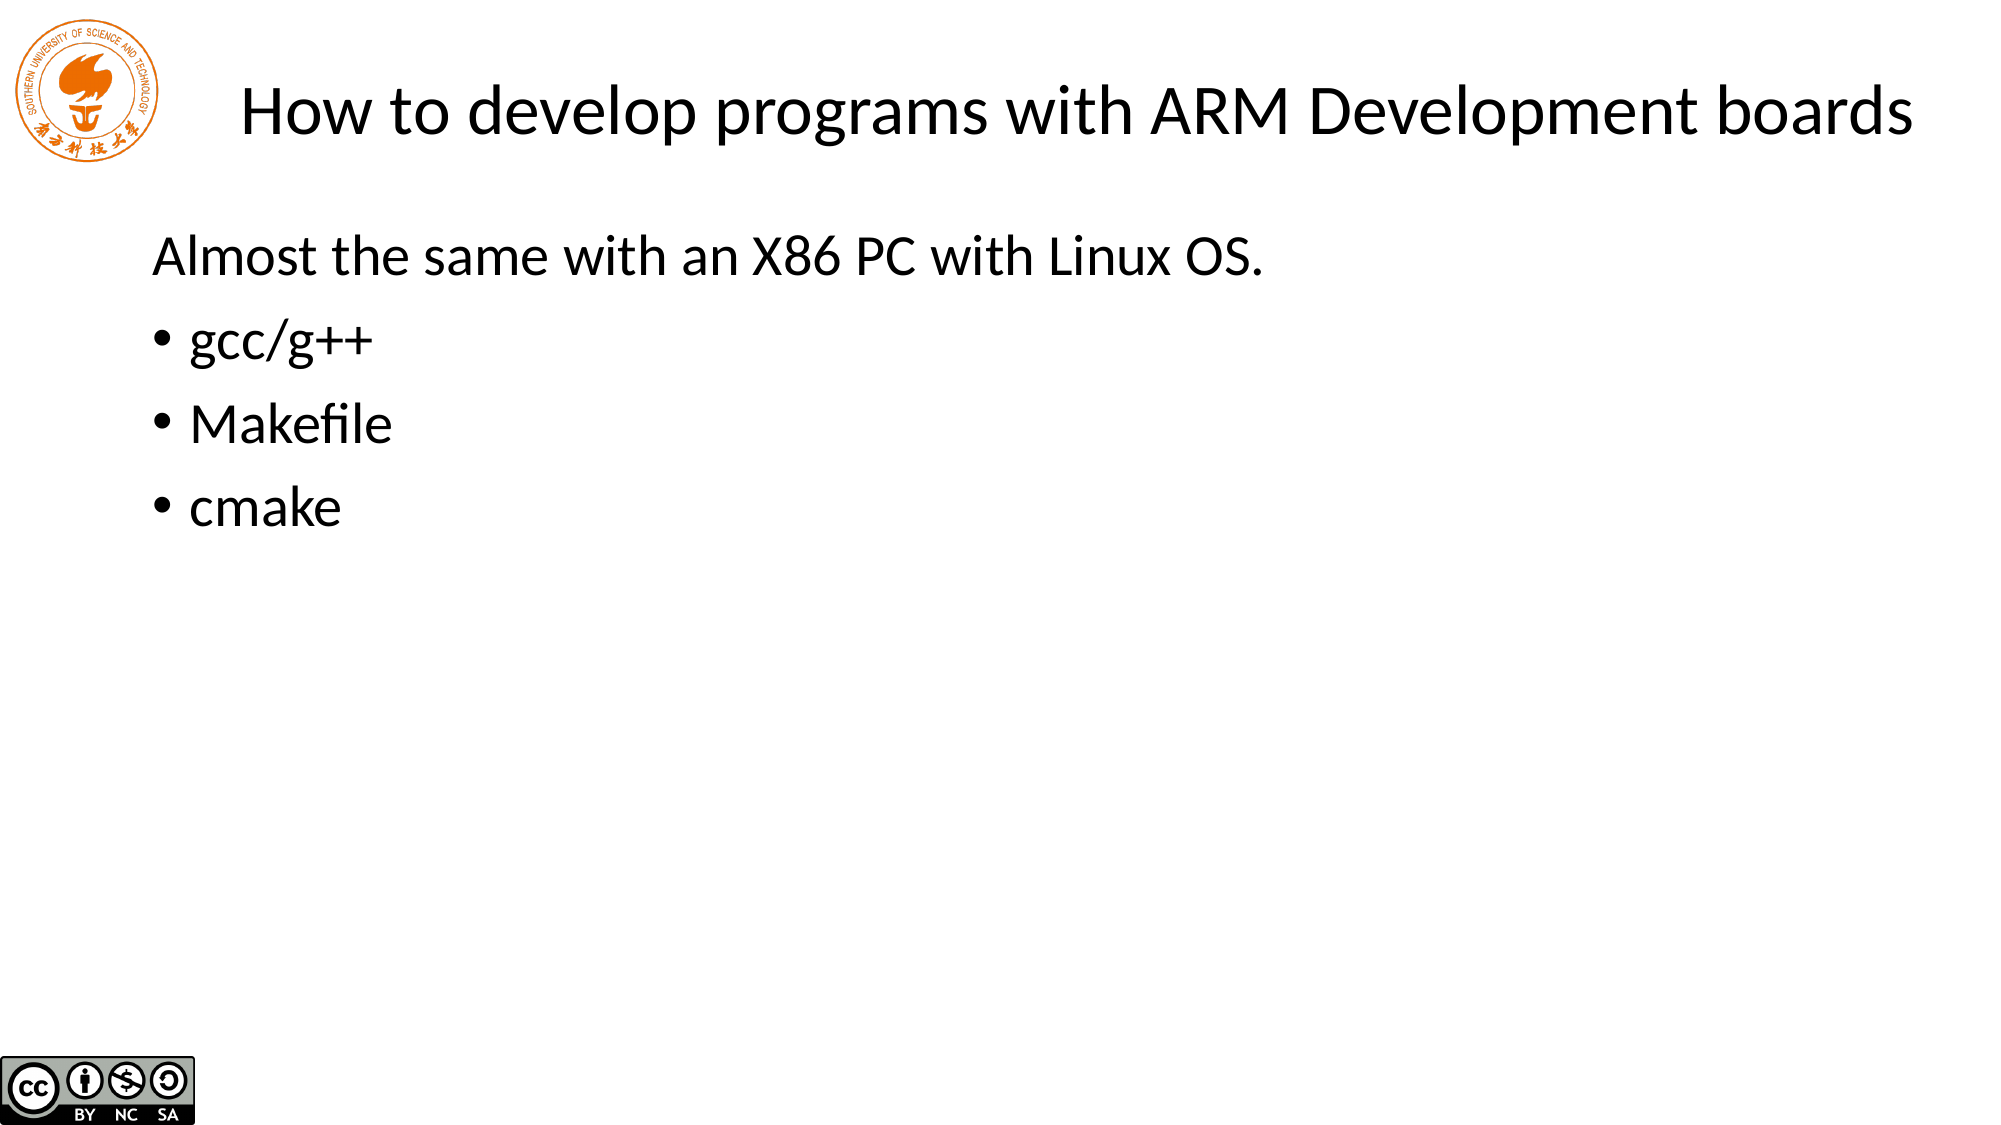

# How to develop programs with ARM Development boards
Almost the same with an X86 PC with Linux OS.
gcc/g++
Makefile
cmake